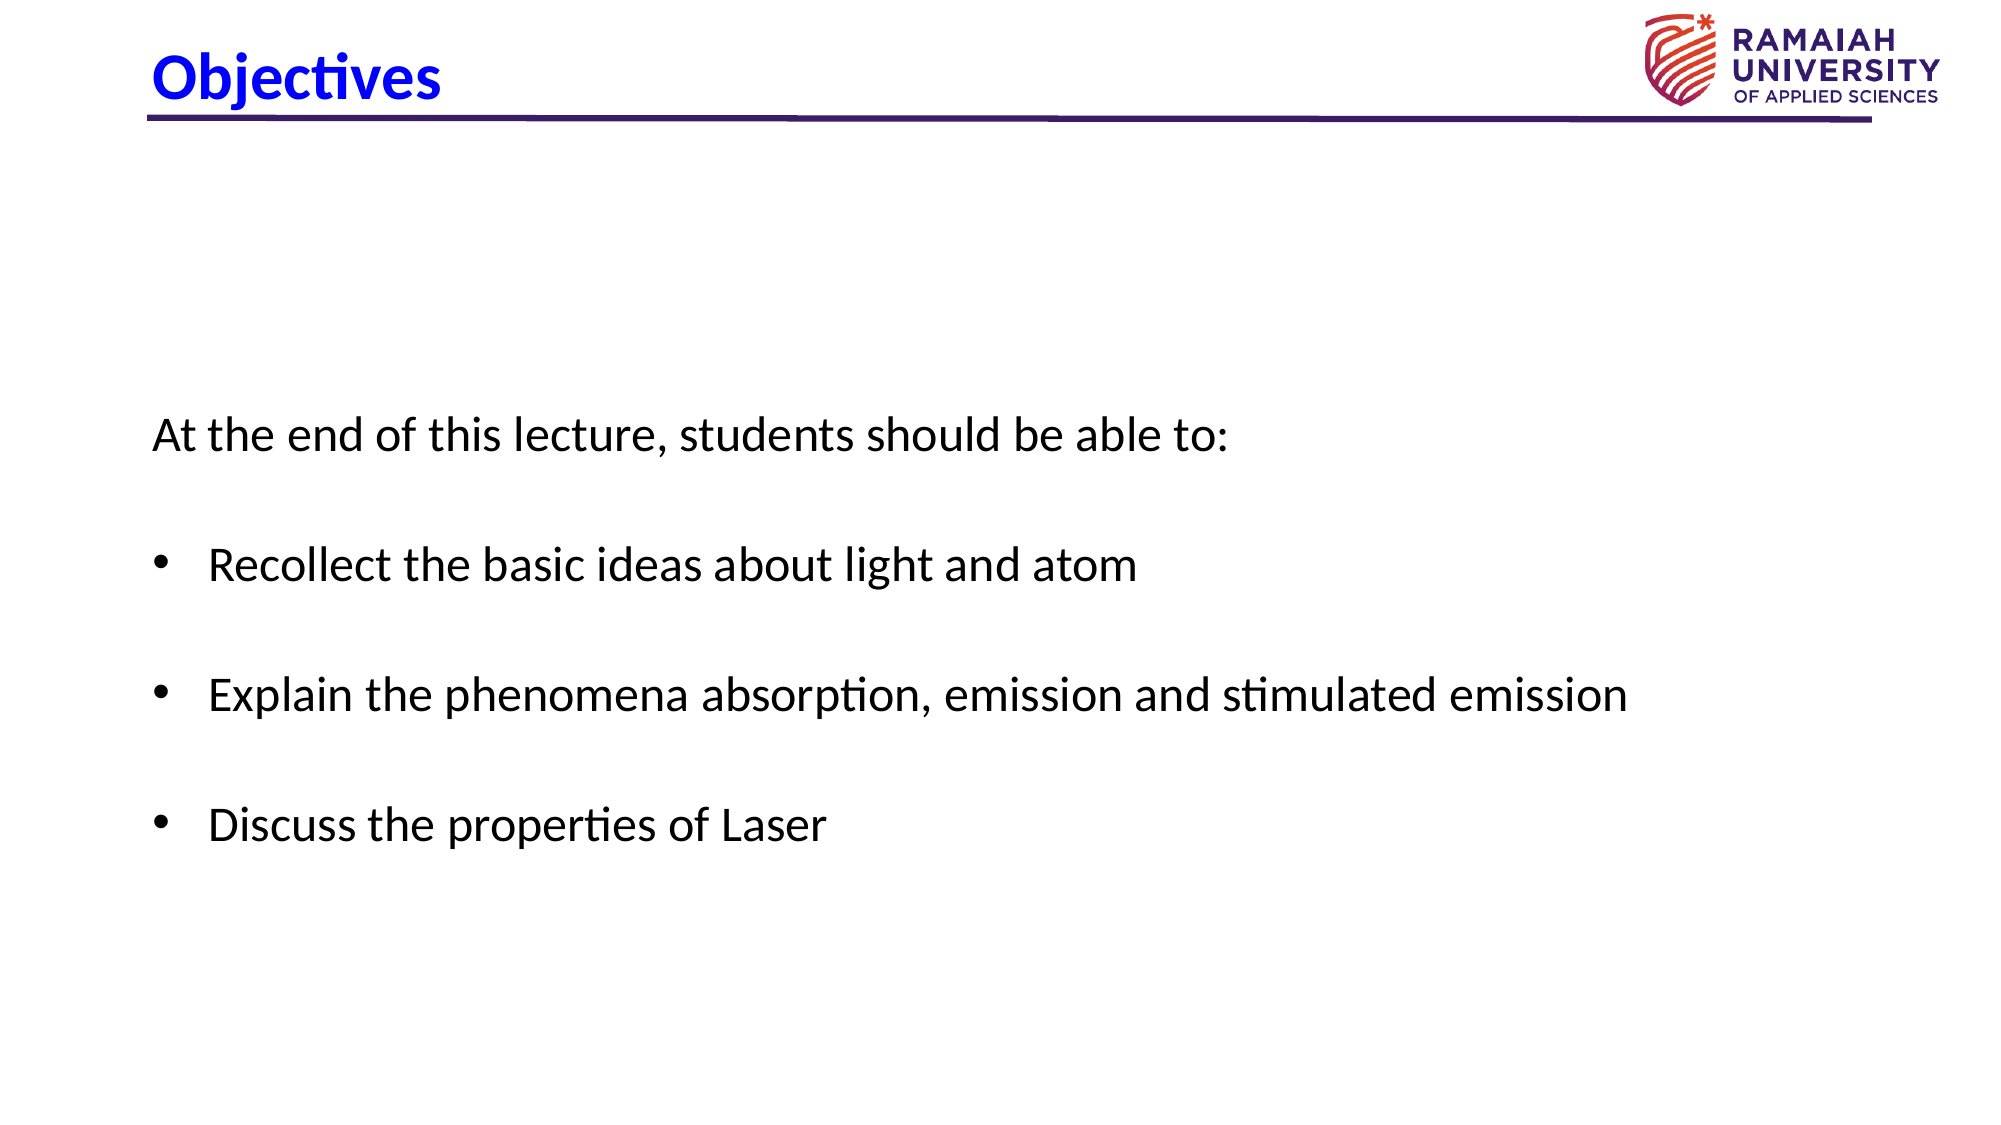

# Objectives
At the end of this lecture, students should be able to:
Recollect the basic ideas about light and atom
Explain the phenomena absorption, emission and stimulated emission
Discuss the properties of Laser